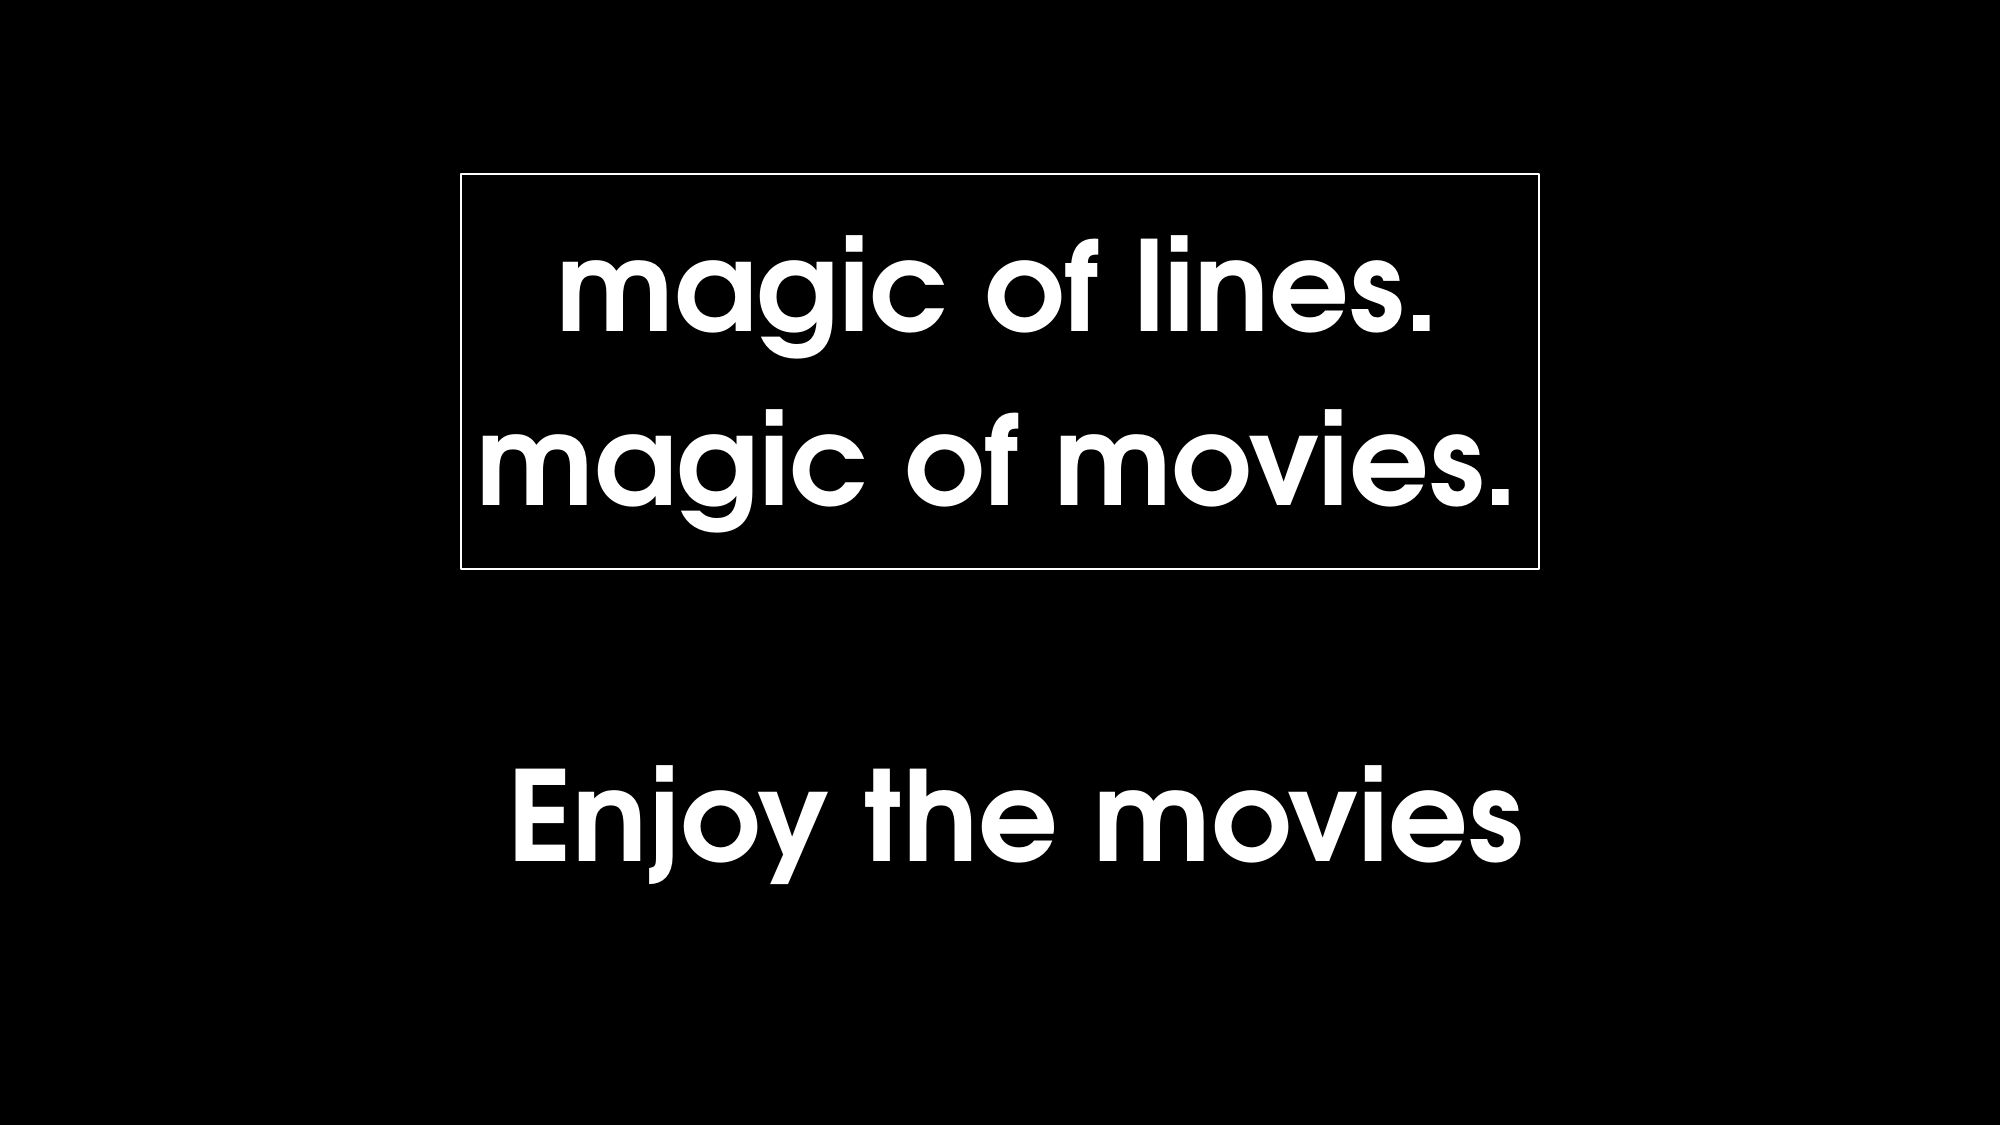

magic of lines.
magic of movies.
Enjoy the movies